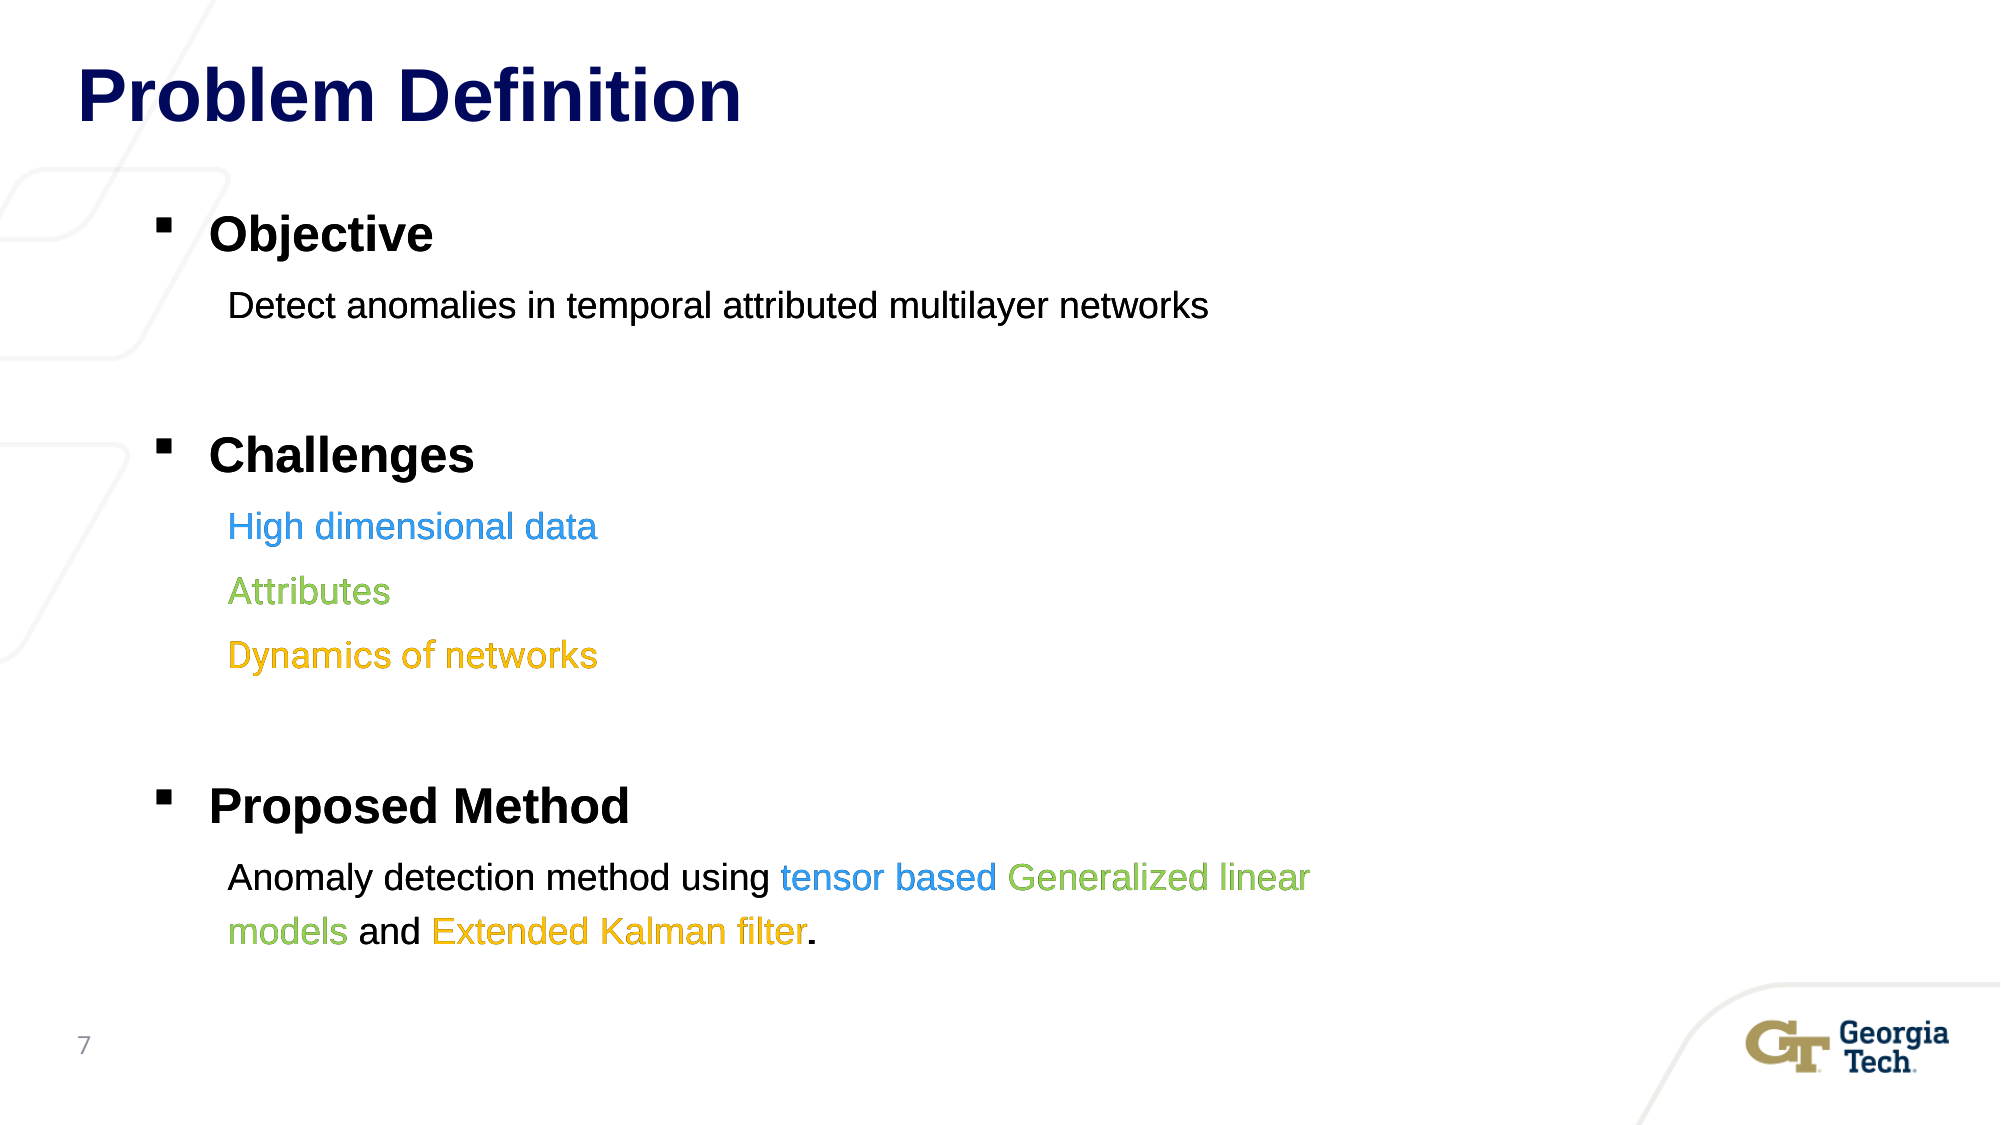

Problem Definition
Objective
Detect anomalies in temporal attributed multilayer networks

Challenges
High dimensional data
Attributes
Dynamics of networks

Proposed Method
Anomaly detection method using tensor based Generalized linear models and Extended Kalman filter.

Objective
Detect anomalies in temporal attributed multilayer networks

Challenges
High dimensional data
Attributes
Dynamics of networks

Proposed Method
Anomaly detection method using tensor based Generalized linear models and Extended Kalman filter.

7